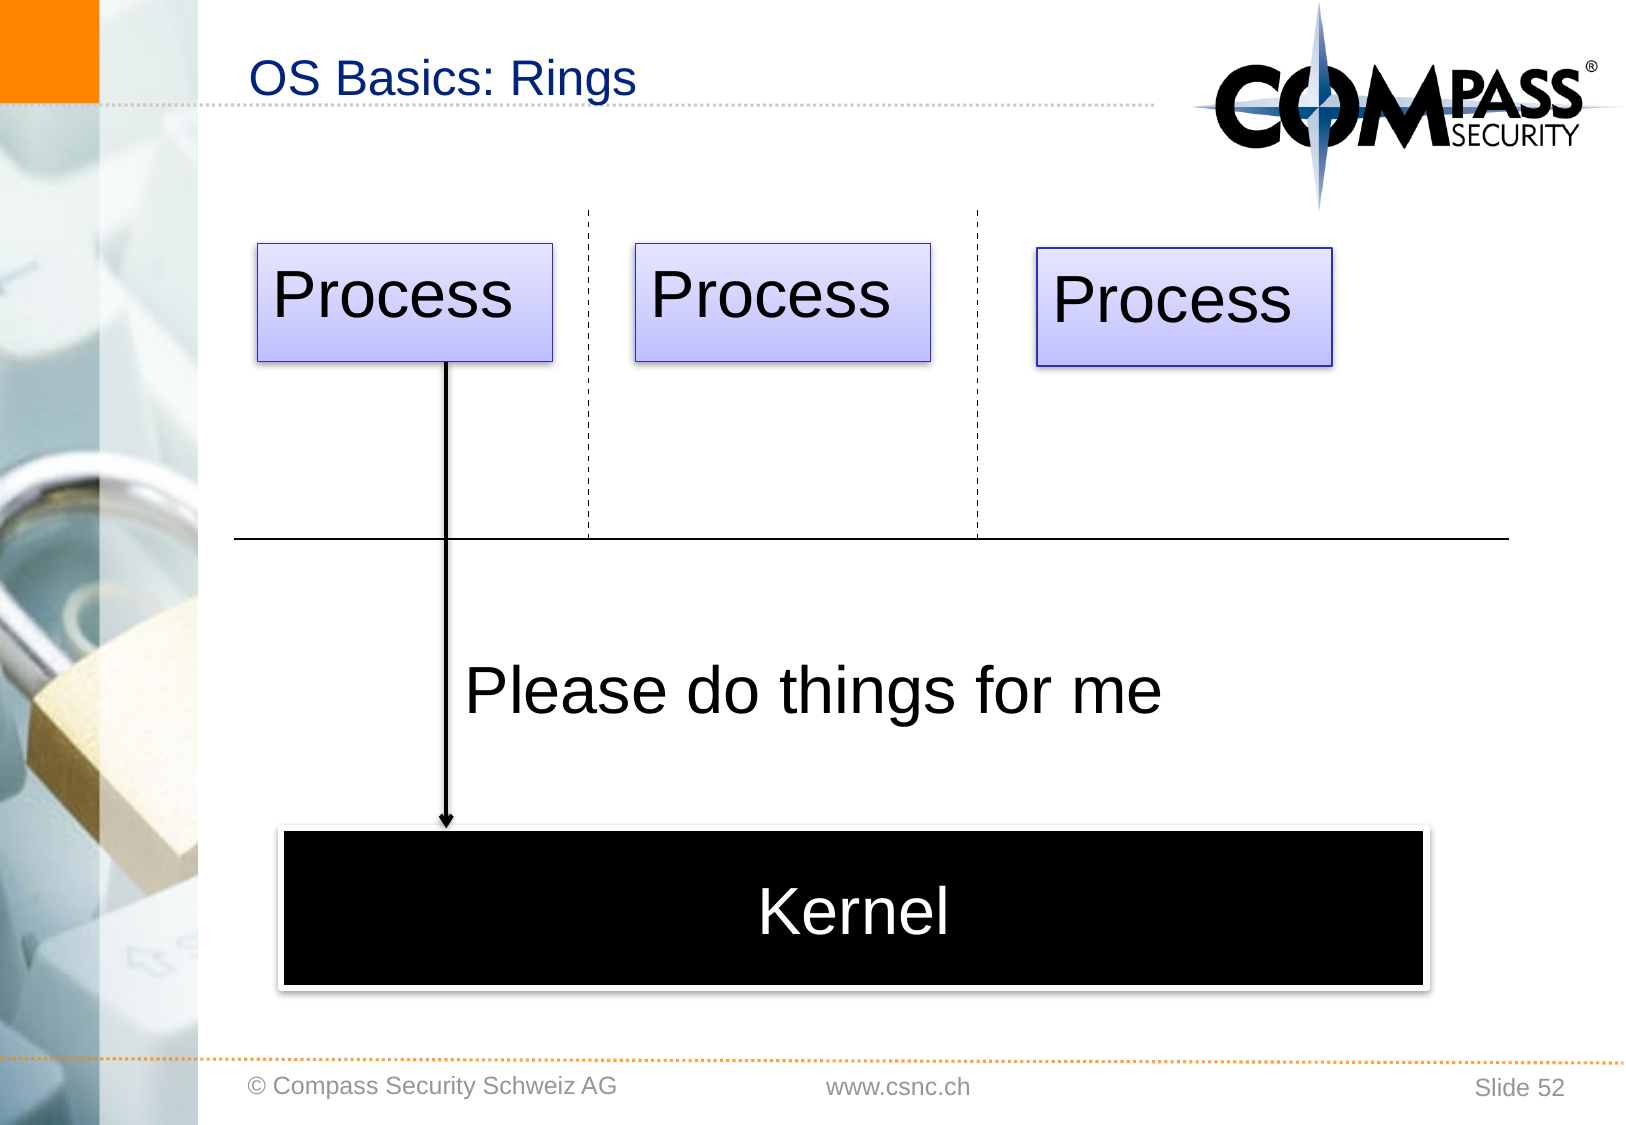

# OS Basics: Rings
Process
Process
Process
Please do things for me
Kernel